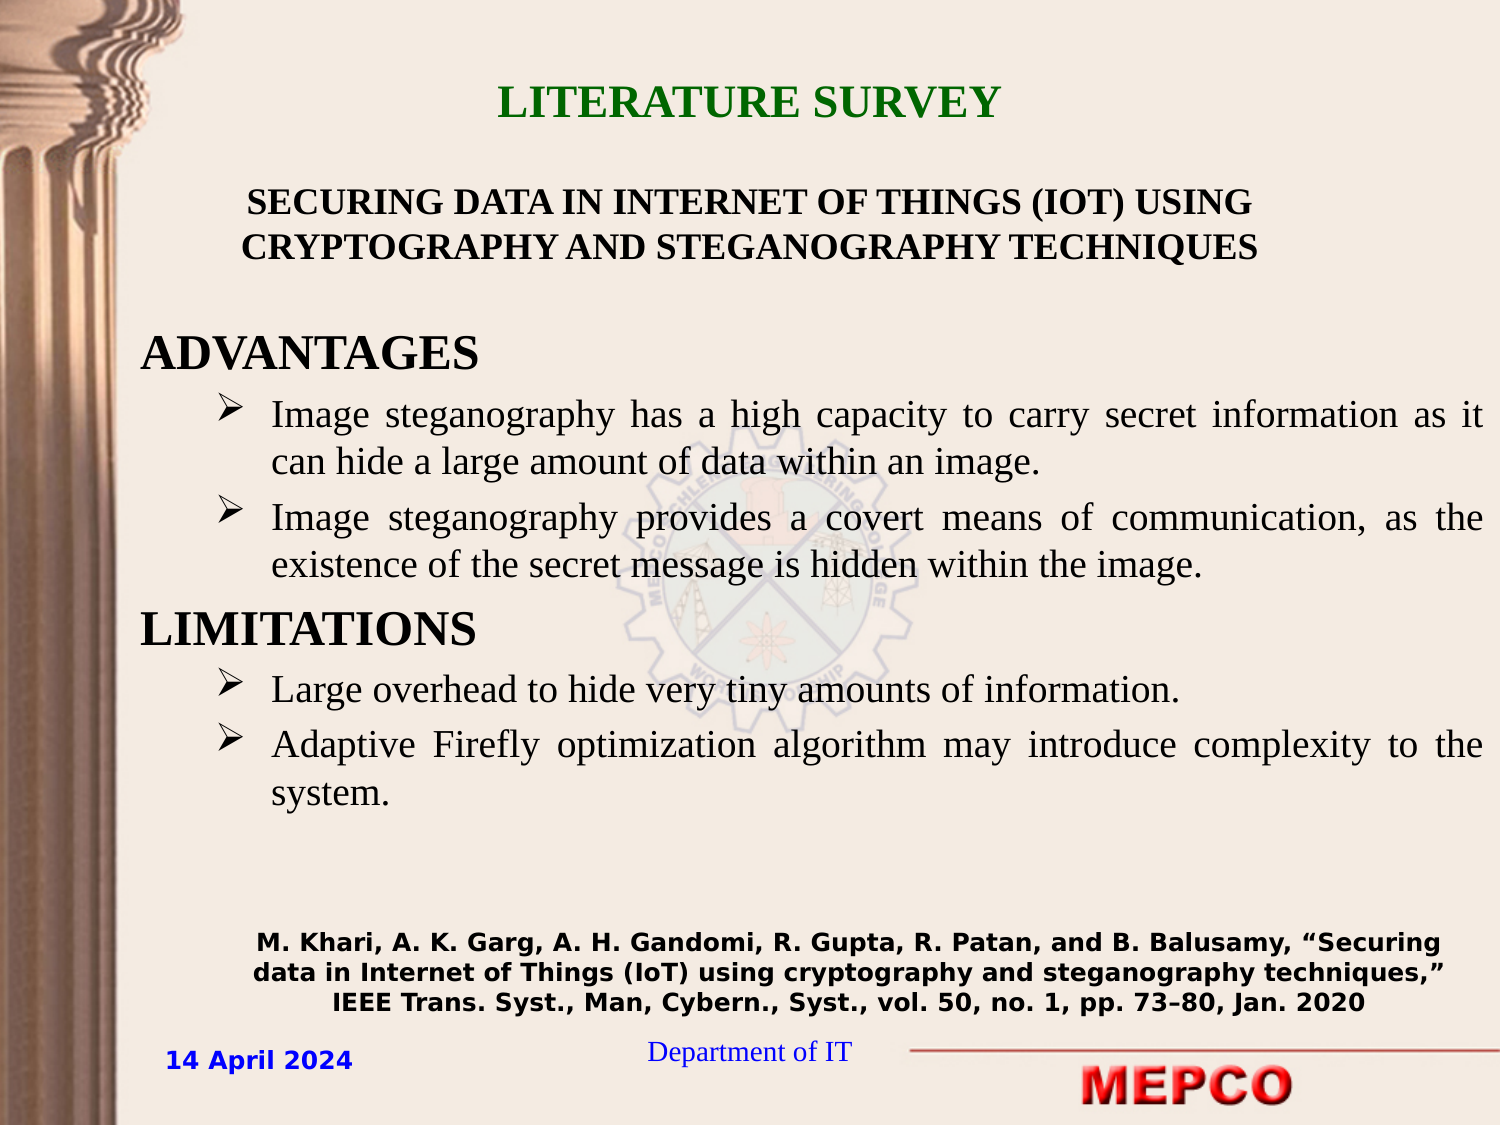

# LITERATURE SURVEY SECURING DATA IN INTERNET OF THINGS (IOT) USING CRYPTOGRAPHY AND STEGANOGRAPHY TECHNIQUES
ADVANTAGES
Image steganography has a high capacity to carry secret information as it can hide a large amount of data within an image.
Image steganography provides a covert means of communication, as the existence of the secret message is hidden within the image.
LIMITATIONS
Large overhead to hide very tiny amounts of information.
Adaptive Firefly optimization algorithm may introduce complexity to the system.

M. Khari, A. K. Garg, A. H. Gandomi, R. Gupta, R. Patan, and B. Balusamy, “Securing data in Internet of Things (IoT) using cryptography and steganography techniques,” IEEE Trans. Syst., Man, Cybern., Syst., vol. 50, no. 1, pp. 73–80, Jan. 2020
Department of IT